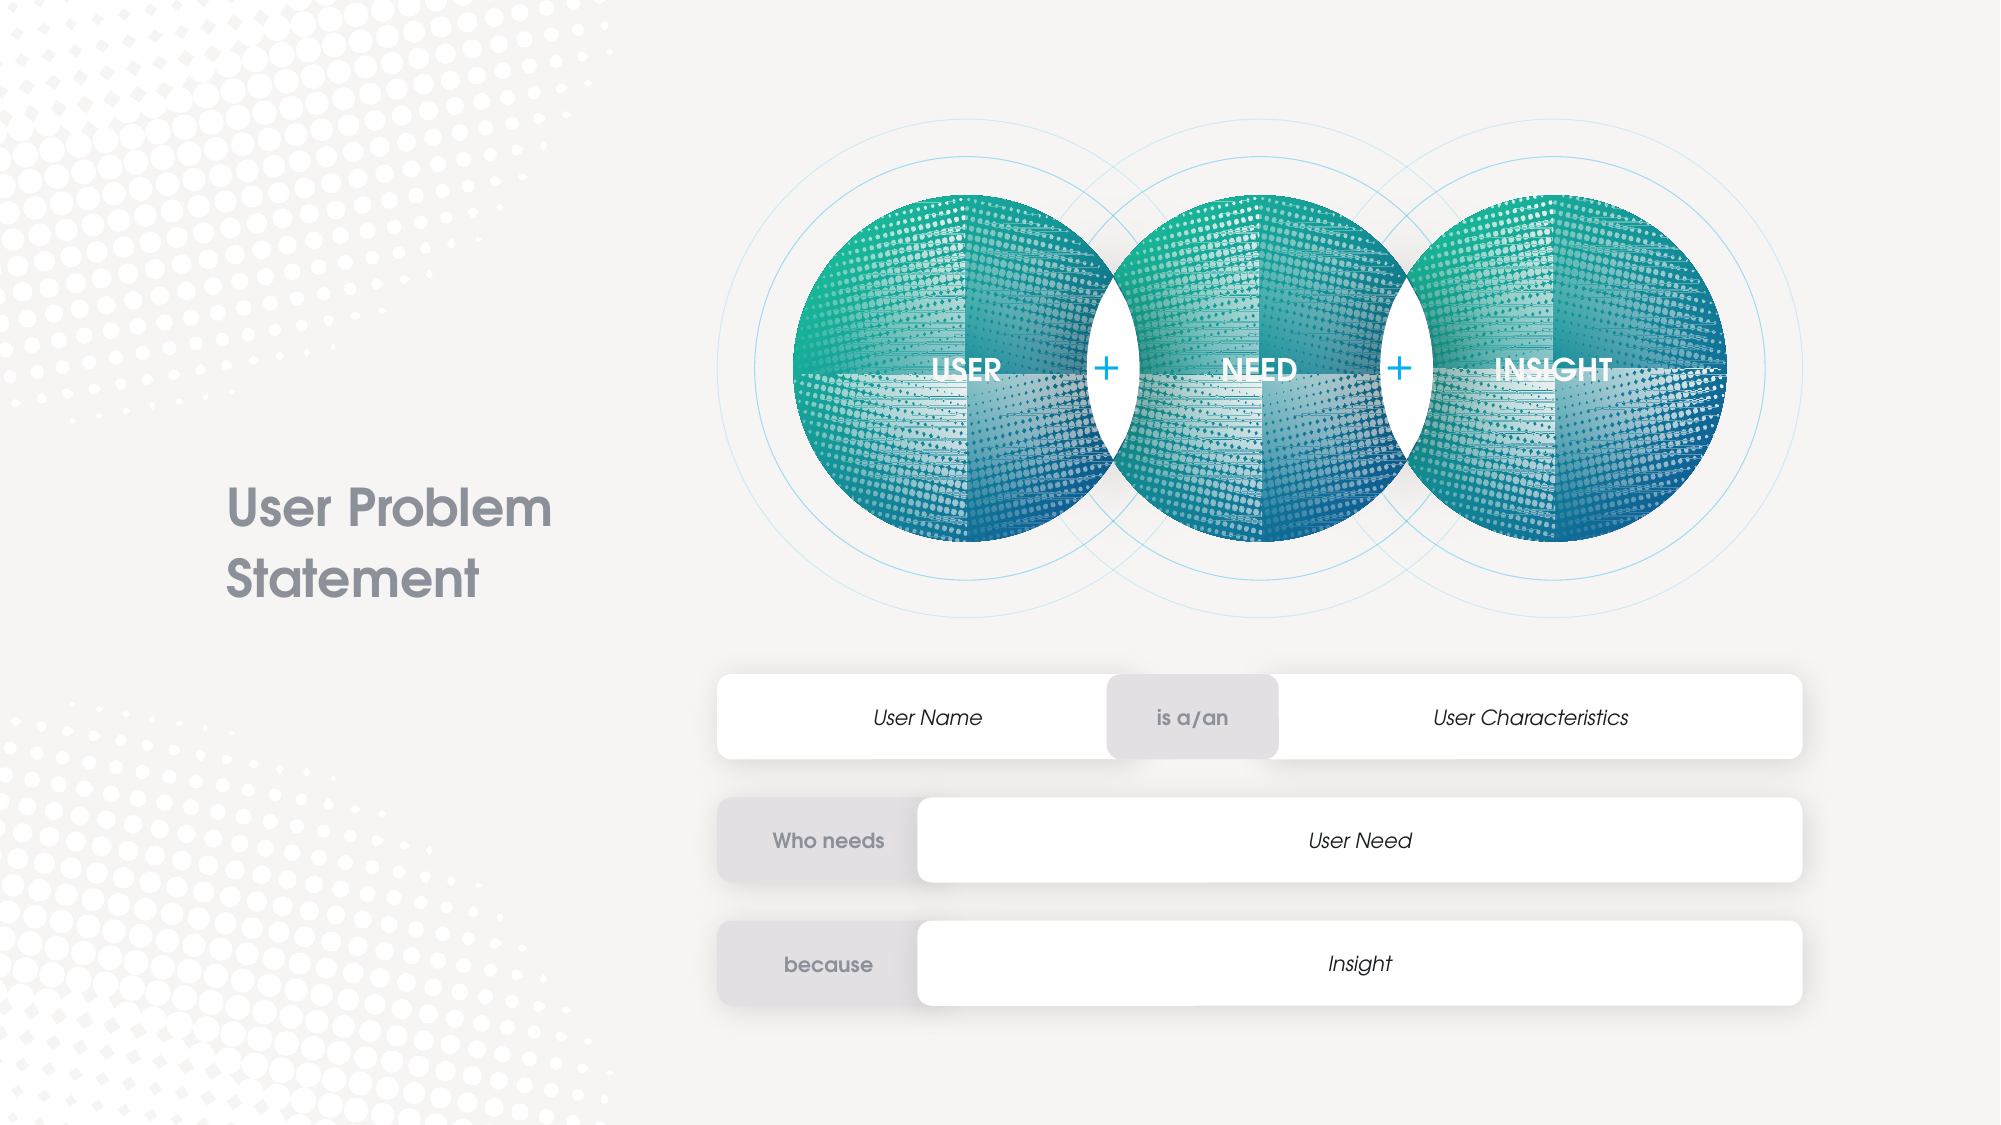

USER
NEED
INSIGHT
+
+
User Problem
Statement
User Name
is a/an
User Characteristics

Who needs
User Need
because
Insight